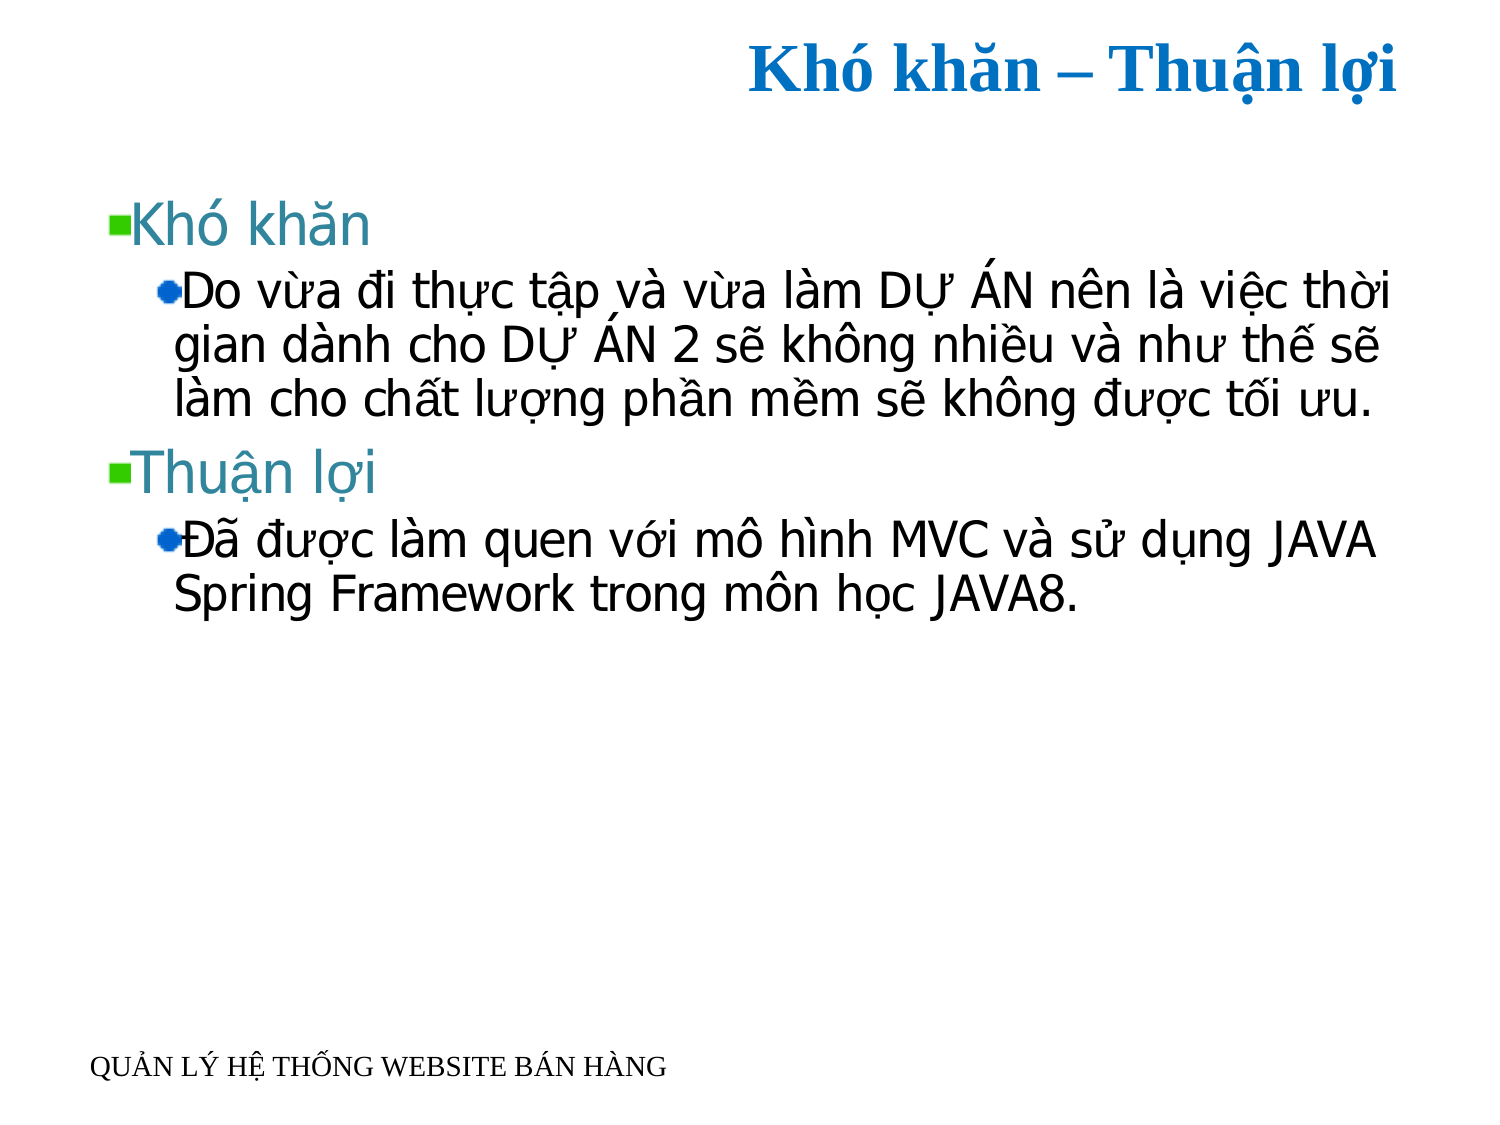

# Khó khăn – Thuận lợi
Khó khăn
Do vừa đi thực tập và vừa làm DỰ ÁN nên là việc thời gian dành cho DỰ ÁN 2 sẽ không nhiều và như thế sẽ làm cho chất lượng phần mềm sẽ không được tối ưu.
Thuận lợi
Đã được làm quen với mô hình MVC và sử dụng JAVA Spring Framework trong môn học JAVA8.

QUẢN LÝ HỆ THỐNG WEBSITE BÁN HÀNG
14